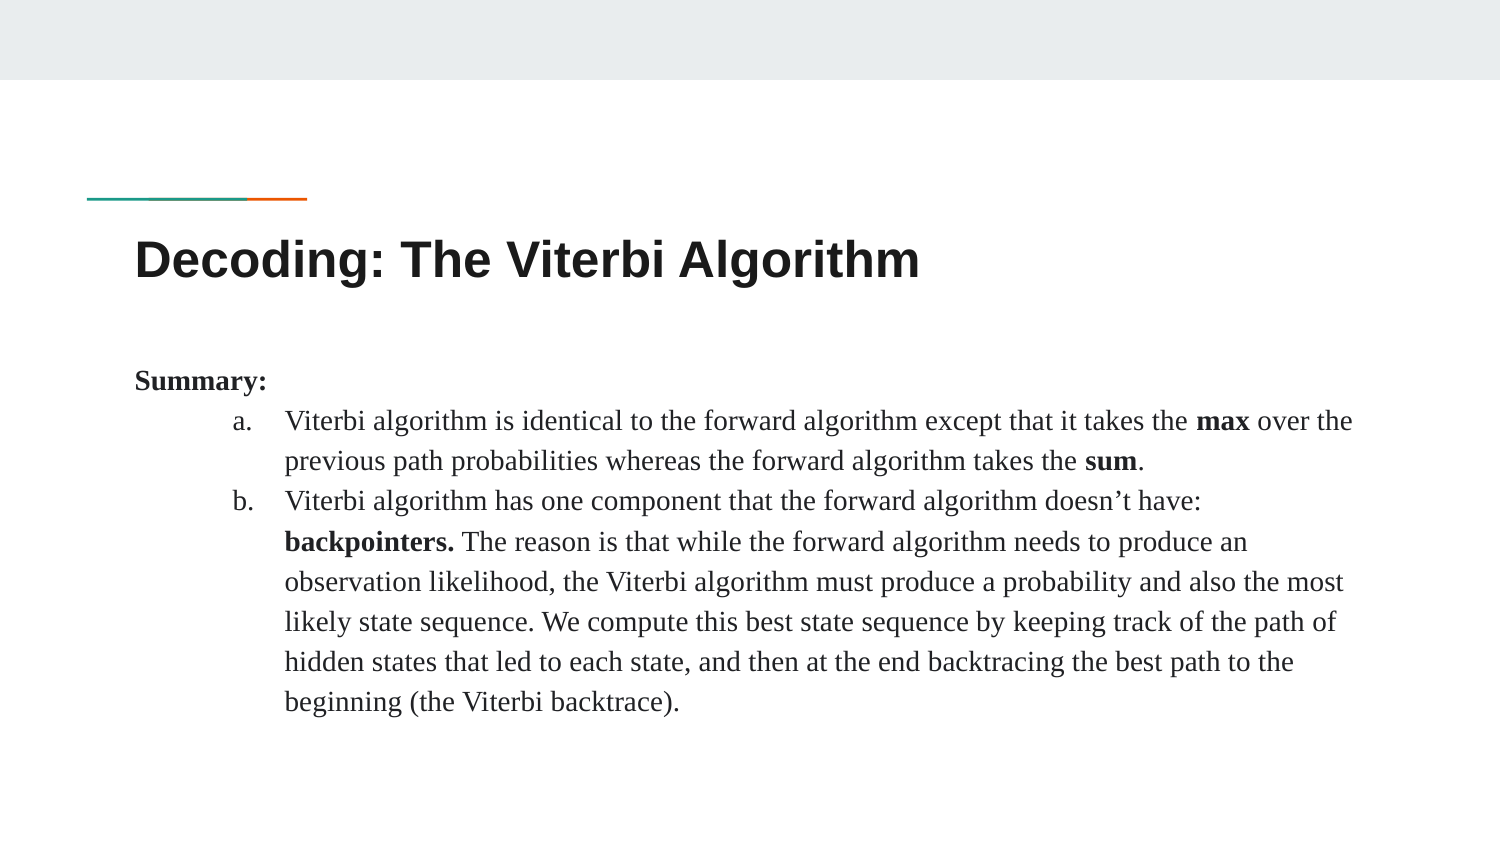

# Decoding: The Viterbi Algorithm

Summary:
Viterbi algorithm is identical to the forward algorithm except that it takes the max over the previous path probabilities whereas the forward algorithm takes the sum.
Viterbi algorithm has one component that the forward algorithm doesn’t have: backpointers. The reason is that while the forward algorithm needs to produce an observation likelihood, the Viterbi algorithm must produce a probability and also the most likely state sequence. We compute this best state sequence by keeping track of the path of hidden states that led to each state, and then at the end backtracing the best path to the beginning (the Viterbi backtrace).